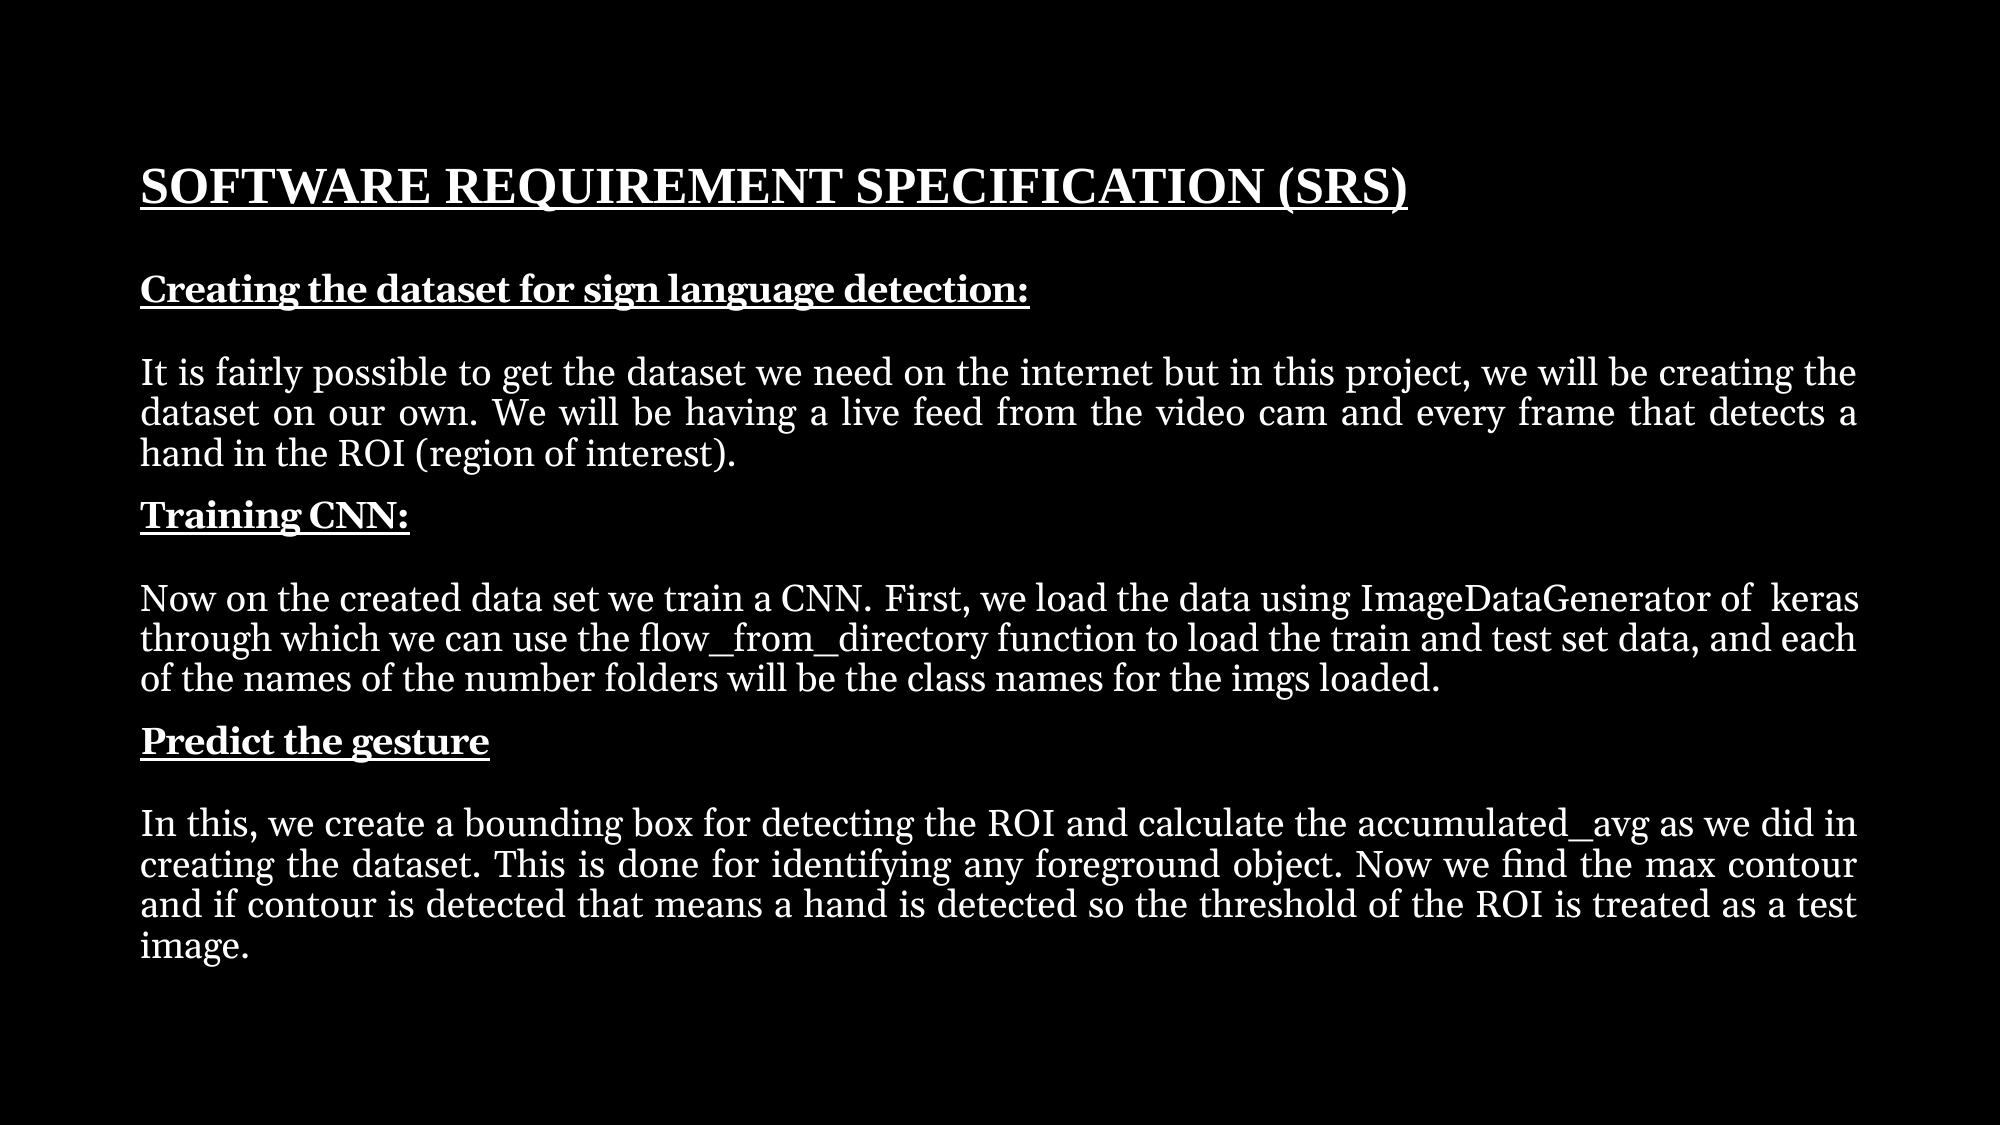

# SOFTWARE REQUIREMENT SPECIFICATION (SRS)
Creating the dataset for sign language detection:
It is fairly possible to get the dataset we need on the internet but in this project, we will be creating the dataset on our own. We will be having a live feed from the video cam and every frame that detects a hand in the ROI (region of interest).
Training CNN:
Now on the created data set we train a CNN. First, we load the data using ImageDataGenerator of  keras through which we can use the flow_from_directory function to load the train and test set data, and each of the names of the number folders will be the class names for the imgs loaded.
Predict the gesture
In this, we create a bounding box for detecting the ROI and calculate the accumulated_avg as we did in creating the dataset. This is done for identifying any foreground object. Now we find the max contour and if contour is detected that means a hand is detected so the threshold of the ROI is treated as a test image.